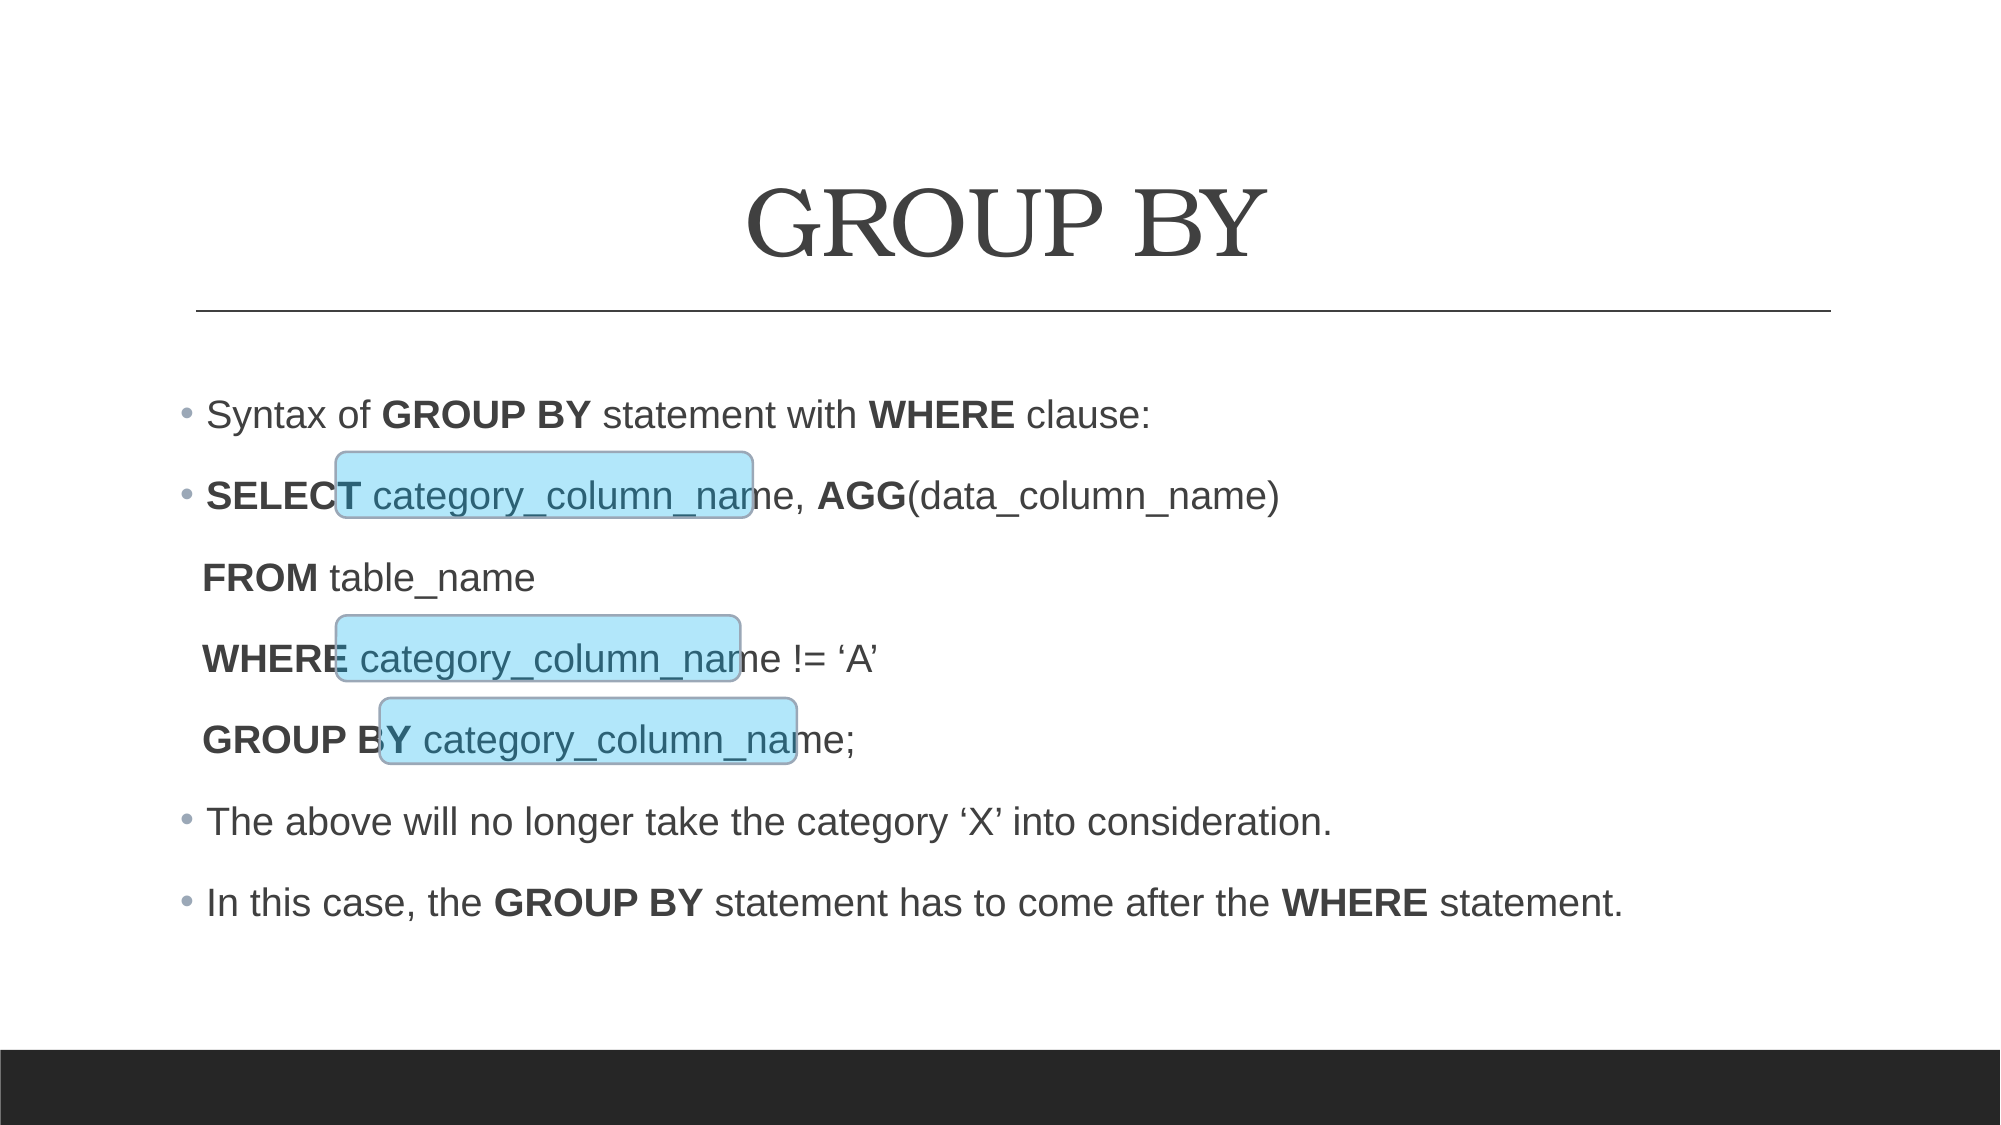

# GROUP BY
 Syntax of GROUP BY statement with WHERE clause:
 SELECT category_column_name, AGG(data_column_name)
  FROM table_name
  WHERE category_column_name != ‘A’
  GROUP BY category_column_name;
 The above will no longer take the category ‘X’ into consideration.
 In this case, the GROUP BY statement has to come after the WHERE statement.